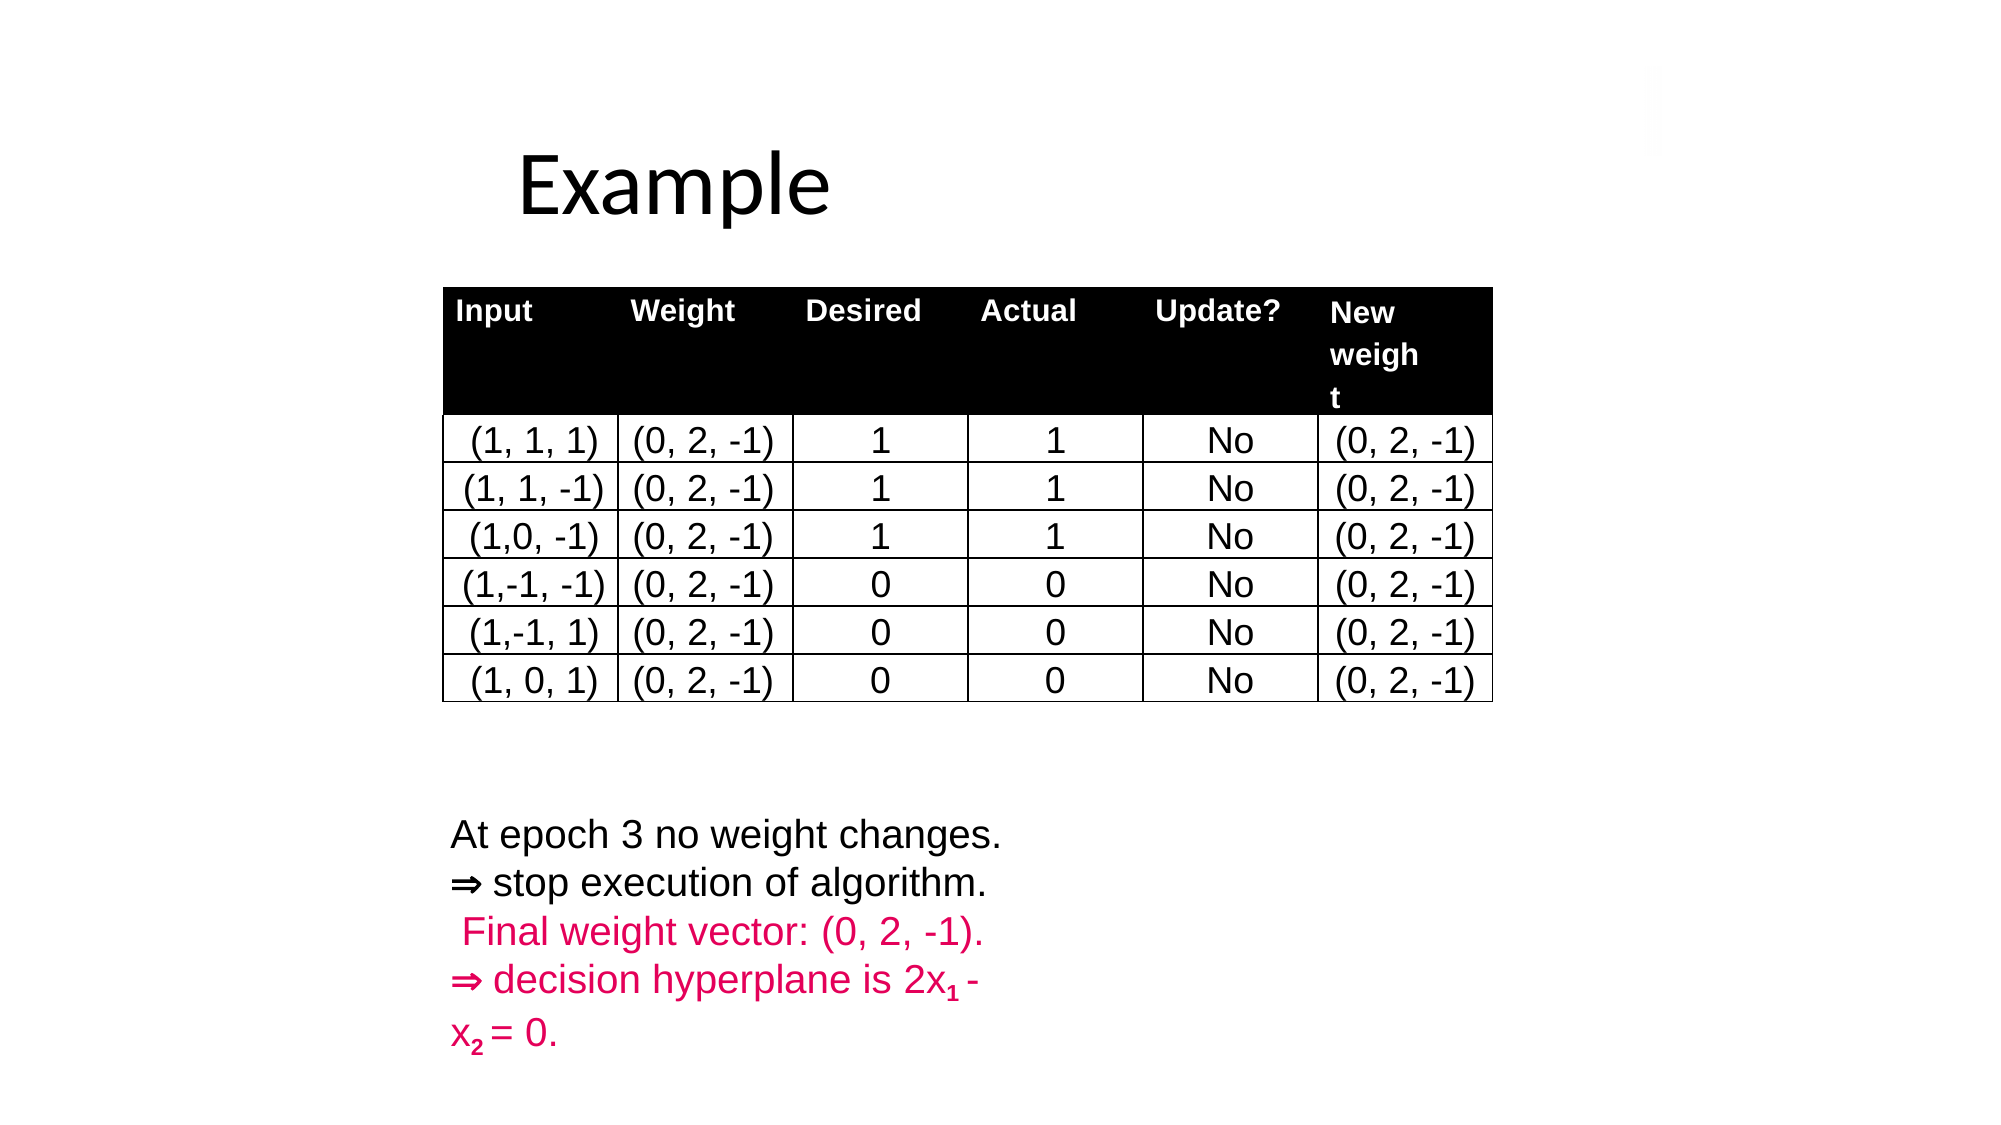

# Example
| Input | Weight | Desired | Actual | Update? | New weight |
| --- | --- | --- | --- | --- | --- |
| (1, 1, 1) | (0, 2, -1) | 1 | 1 | No | (0, 2, -1) |
| (1, 1, -1) | (0, 2, -1) | 1 | 1 | No | (0, 2, -1) |
| (1,0, -1) | (0, 2, -1) | 1 | 1 | No | (0, 2, -1) |
| (1,-1, -1) | (0, 2, -1) | 0 | 0 | No | (0, 2, -1) |
| (1,-1, 1) | (0, 2, -1) | 0 | 0 | No | (0, 2, -1) |
| (1, 0, 1) | (0, 2, -1) | 0 | 0 | No | (0, 2, -1) |

At epoch 3 no weight changes.
⇒ stop execution of algorithm.  Final weight vector: (0, 2, -1).
⇒ decision hyperplane is 2x1 - x2 = 0.